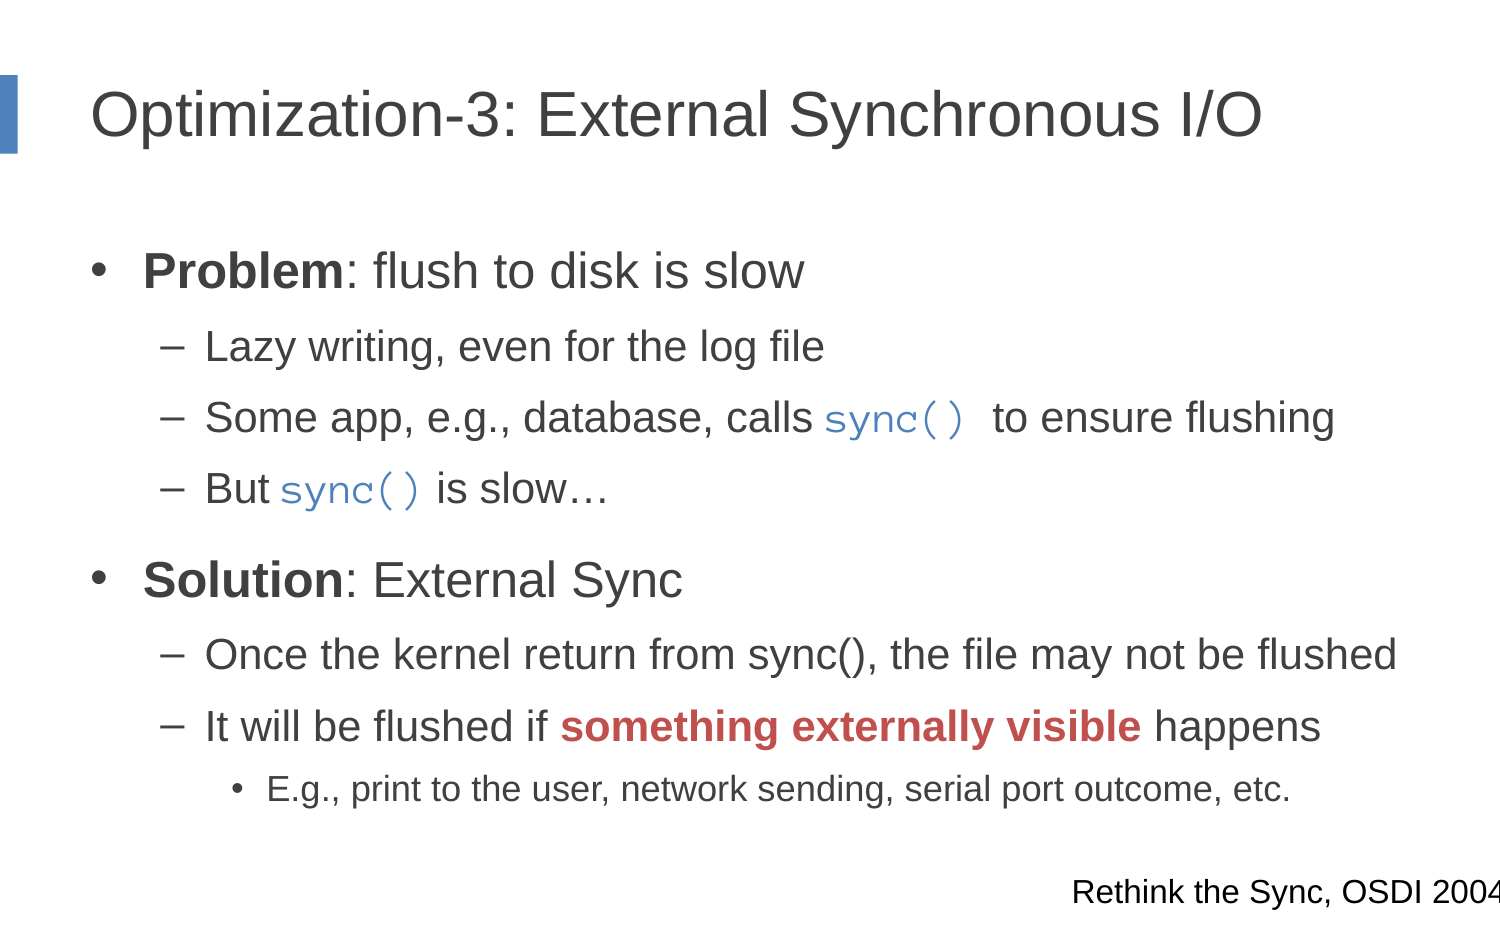

# Optimization-3: External Synchronous I/O
Problem: flush to disk is slow
Lazy writing, even for the log file
Some app, e.g., database, calls sync() to ensure flushing
But sync() is slow…
Solution: External Sync
Once the kernel return from sync(), the file may not be flushed
It will be flushed if something externally visible happens
E.g., print to the user, network sending, serial port outcome, etc.
Rethink the Sync, OSDI 2004